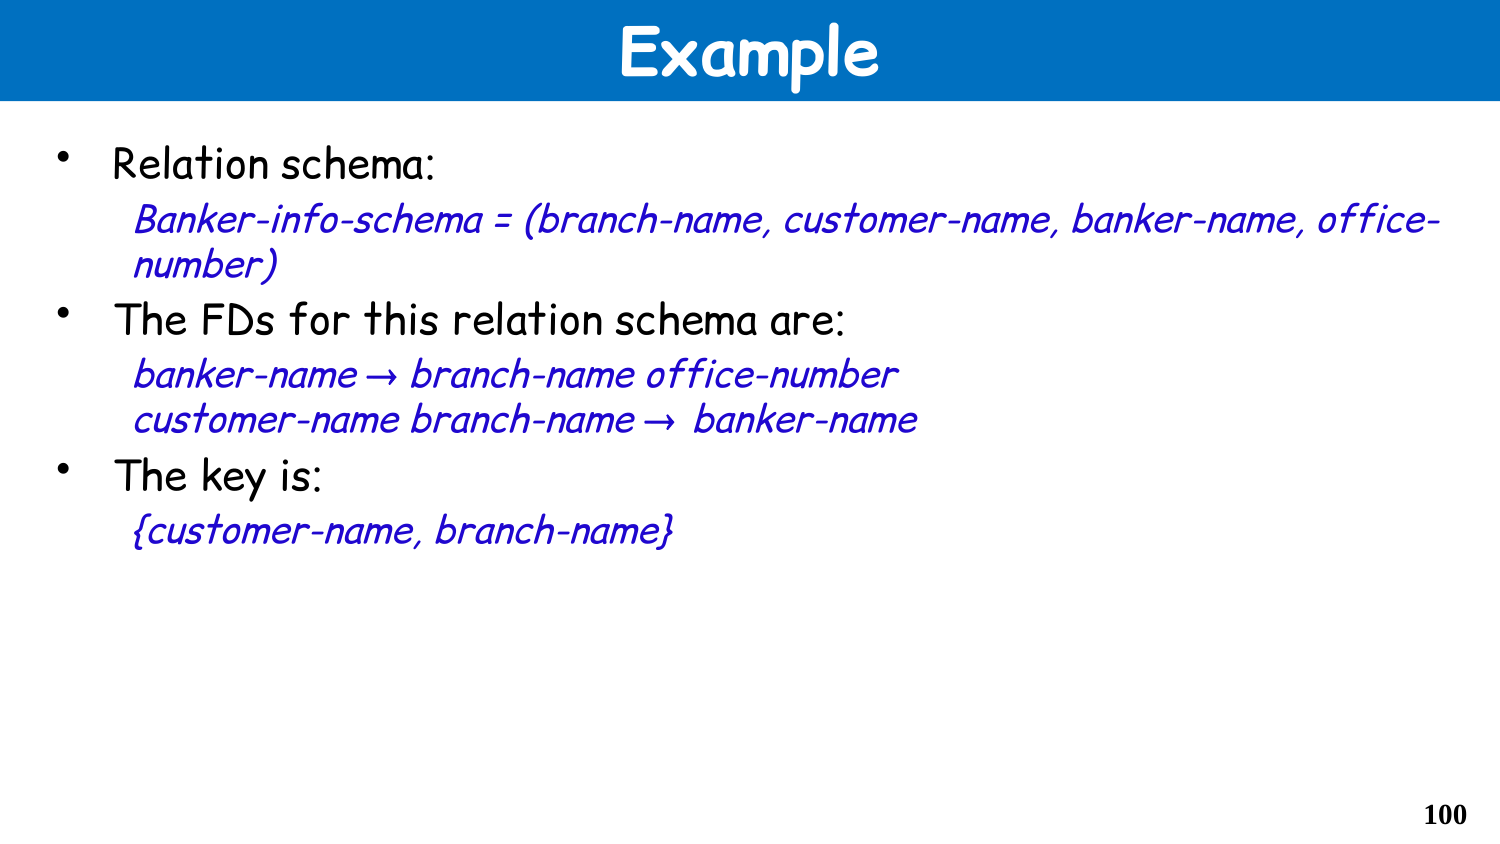

# Example
Relation schema:
Banker-info-schema = (branch-name, customer-name, banker-name, office-number)
The FDs for this relation schema are:
banker-name → branch-name office-number
customer-name branch-name → banker-name
The key is:
{customer-name, branch-name}